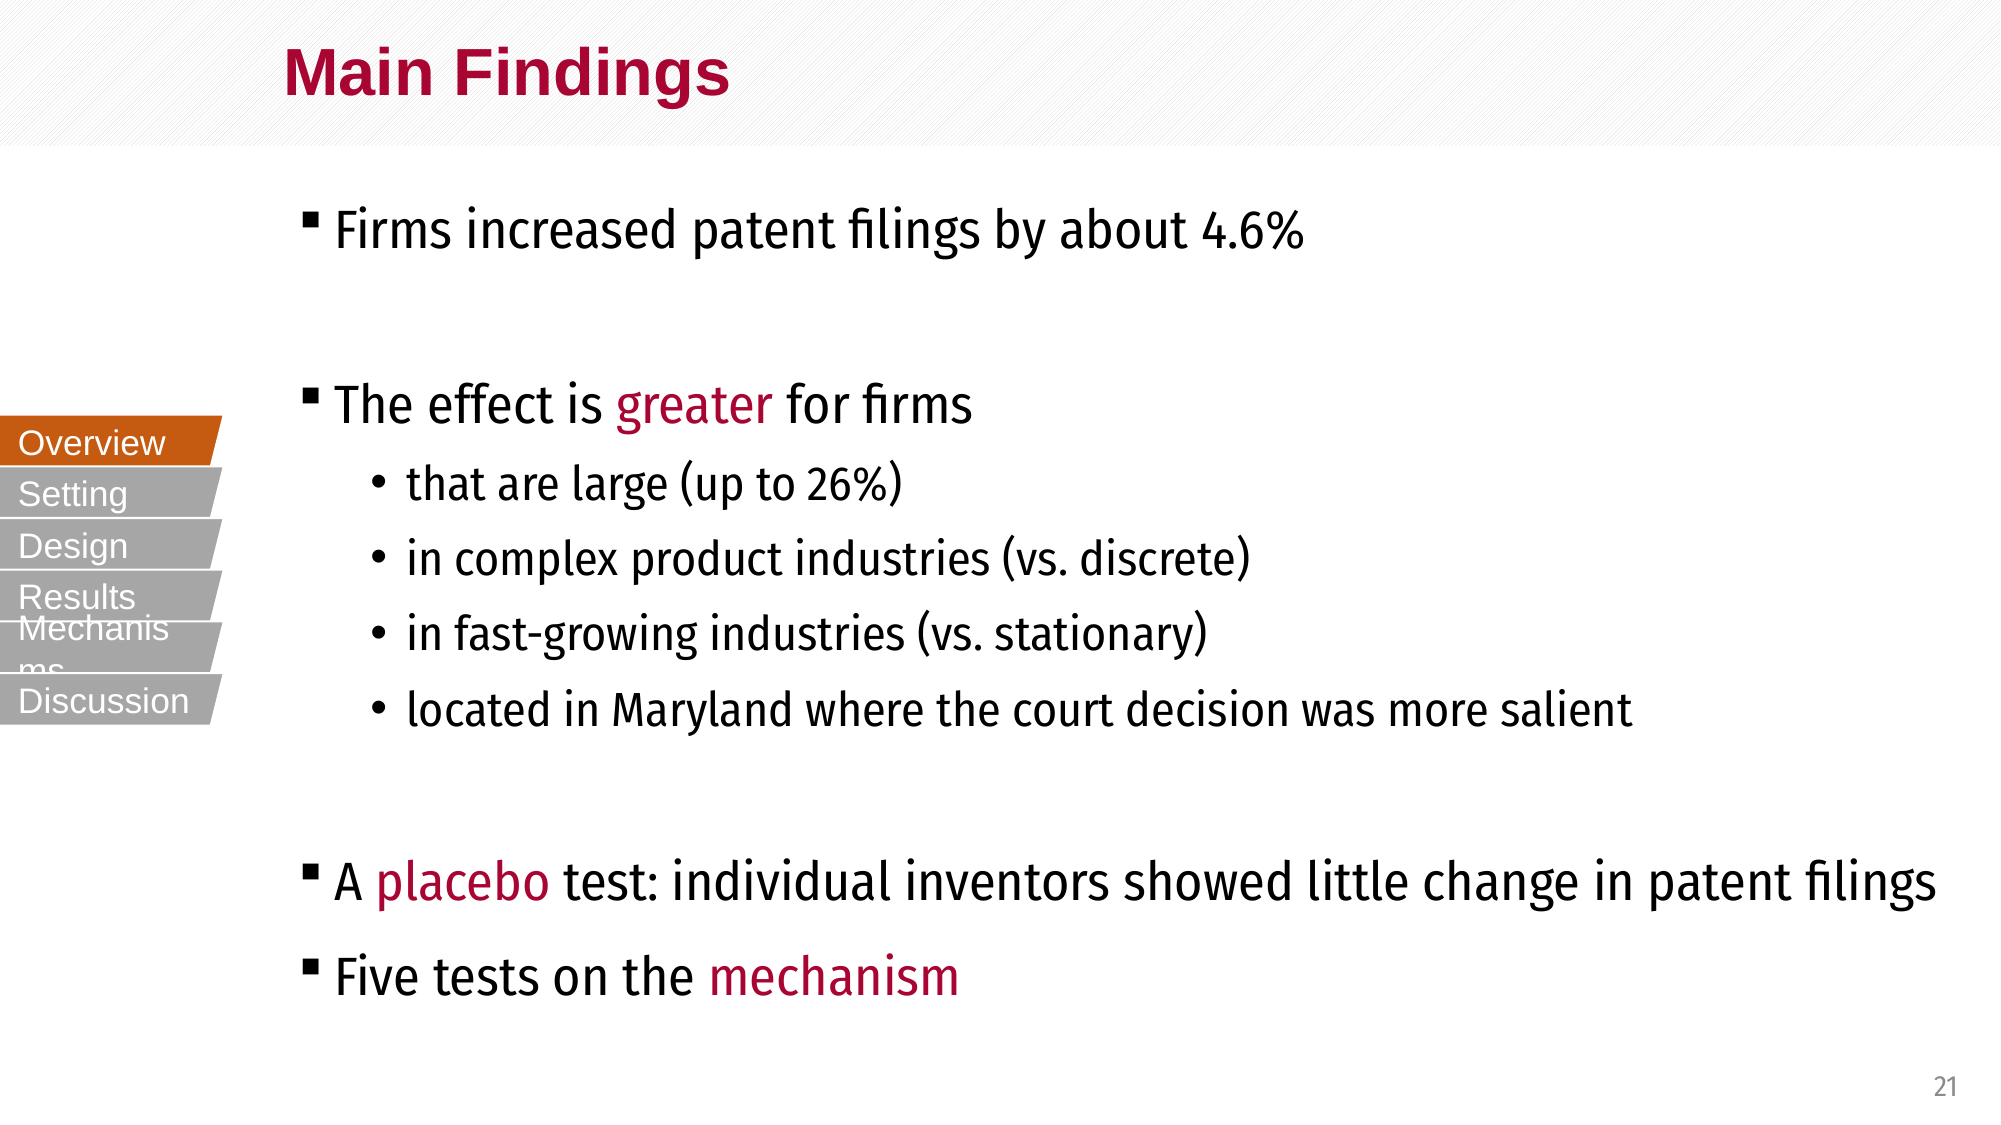

# Main Findings
Firms increased patent filings by about 4.6%

The effect is greater for firms
that are large (up to 26%)
in complex product industries (vs. discrete)
in fast-growing industries (vs. stationary)
located in Maryland where the court decision was more salient

A placebo test: individual inventors showed little change in patent filings
Five tests on the mechanism
Overview
Setting
Design
Results
Mechanisms
Discussion
21